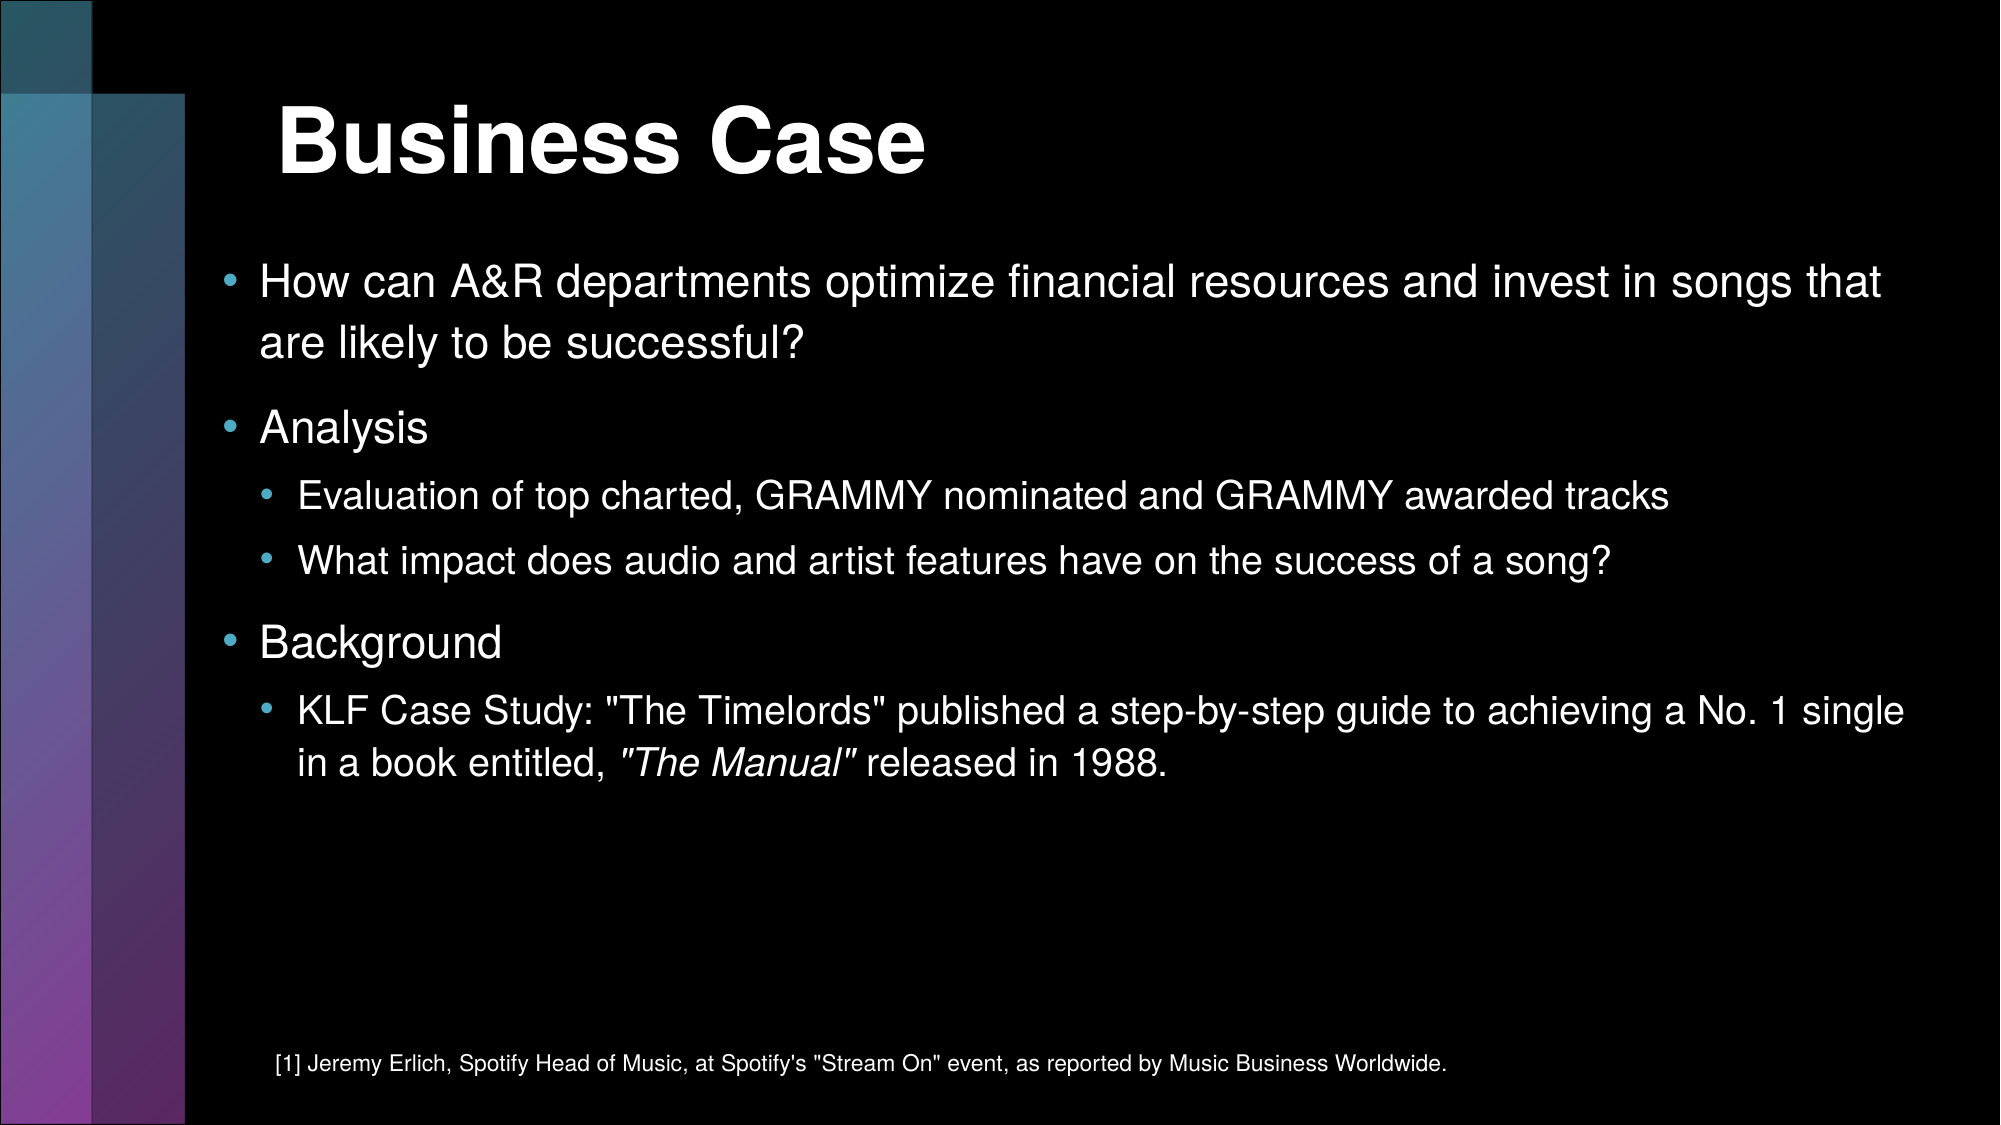

# Business Case
How can A&R departments optimize financial resources and invest in songs that are likely to be successful?
Analysis
Evaluation of top charted, GRAMMY nominated and GRAMMY awarded tracks
What impact does audio and artist features have on the success of a song?
Background
KLF Case Study: "The Timelords" published a step-by-step guide to achieving a No. 1 single in a book entitled, "The Manual" released in 1988.
[1] Jeremy Erlich, Spotify Head of Music, at Spotify's "Stream On" event, as reported by Music Business Worldwide.